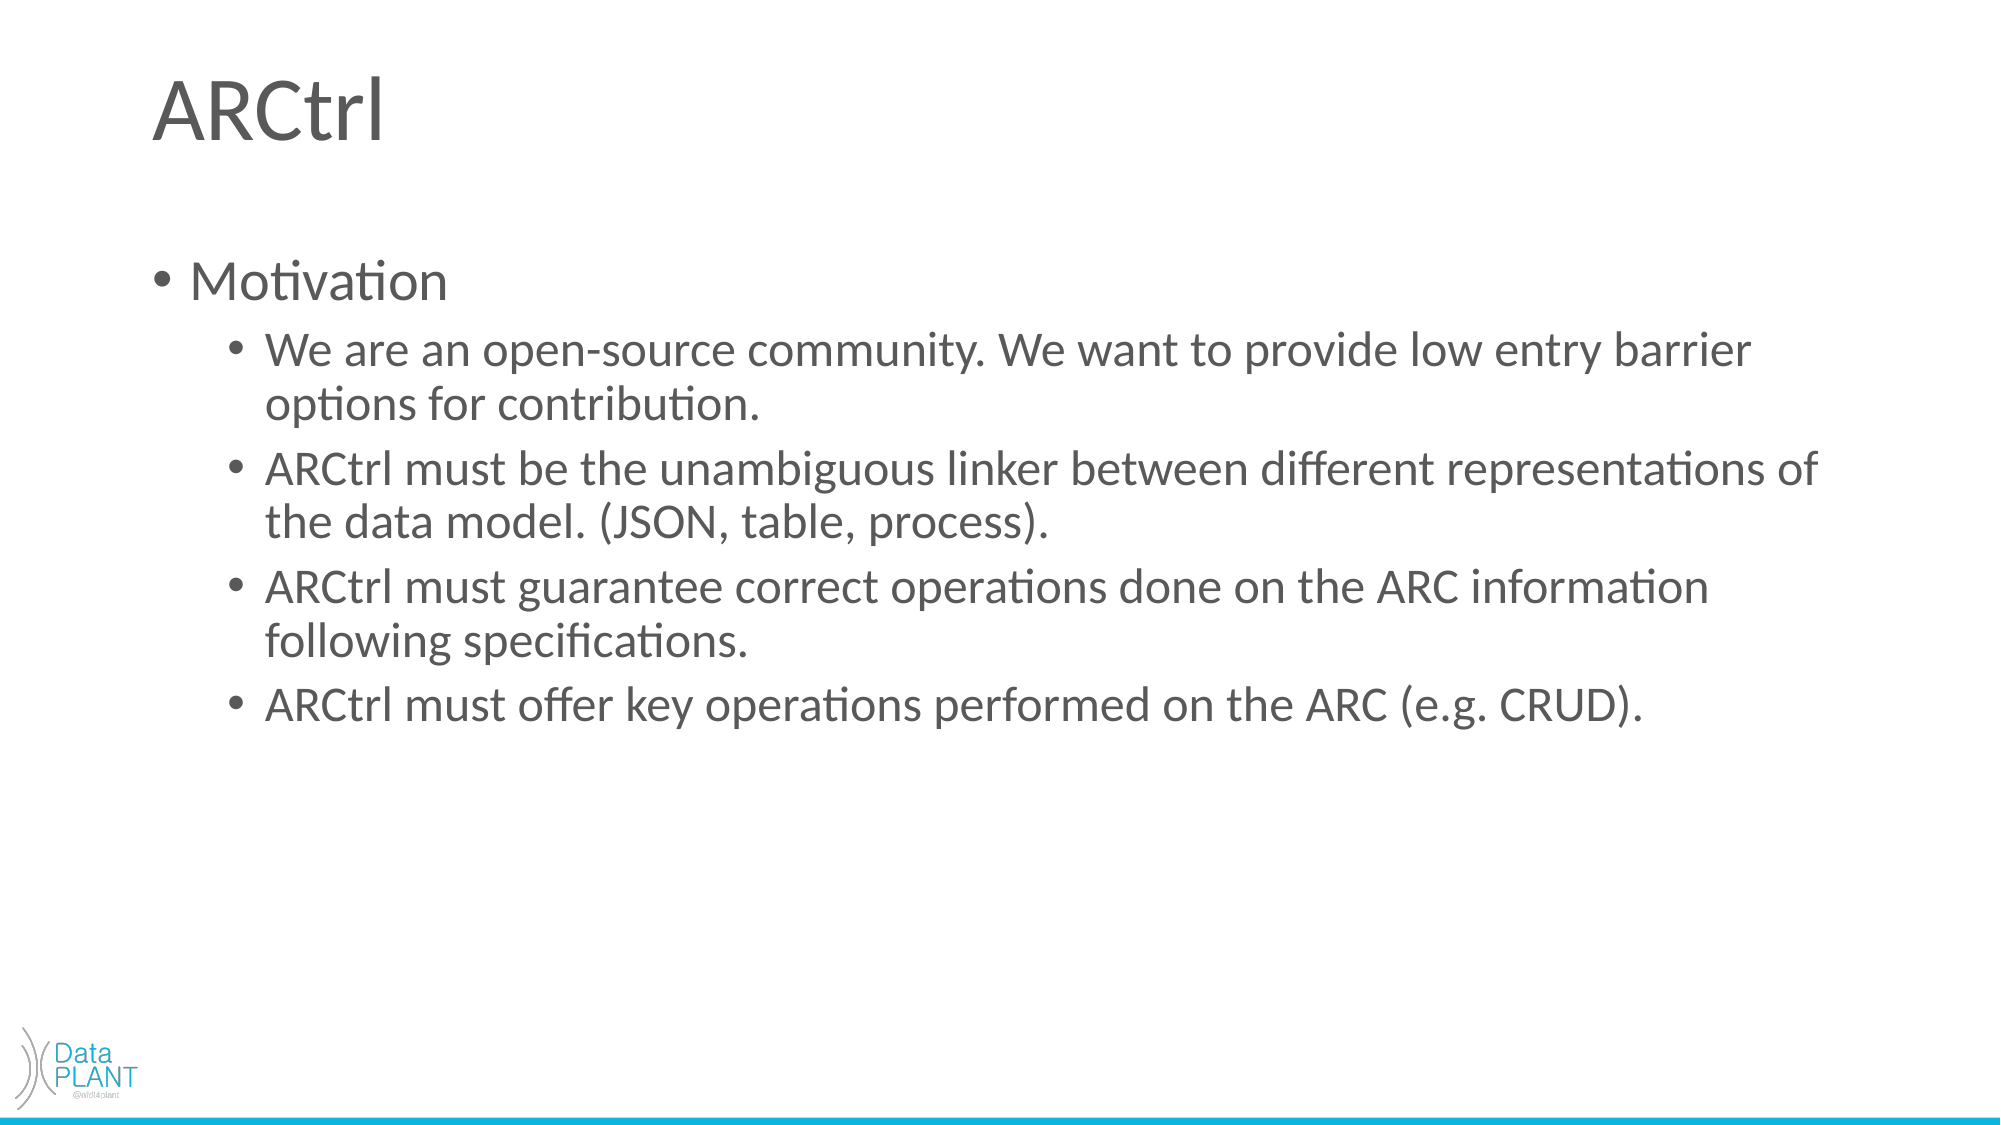

# ARCtrl
Motivation
We are an open-source community. We want to provide low entry barrier options for contribution.
ARCtrl must be the unambiguous linker between different representations of the data model. (JSON, table, process).
ARCtrl must guarantee correct operations done on the ARC information following specifications.
ARCtrl must offer key operations performed on the ARC (e.g. CRUD).